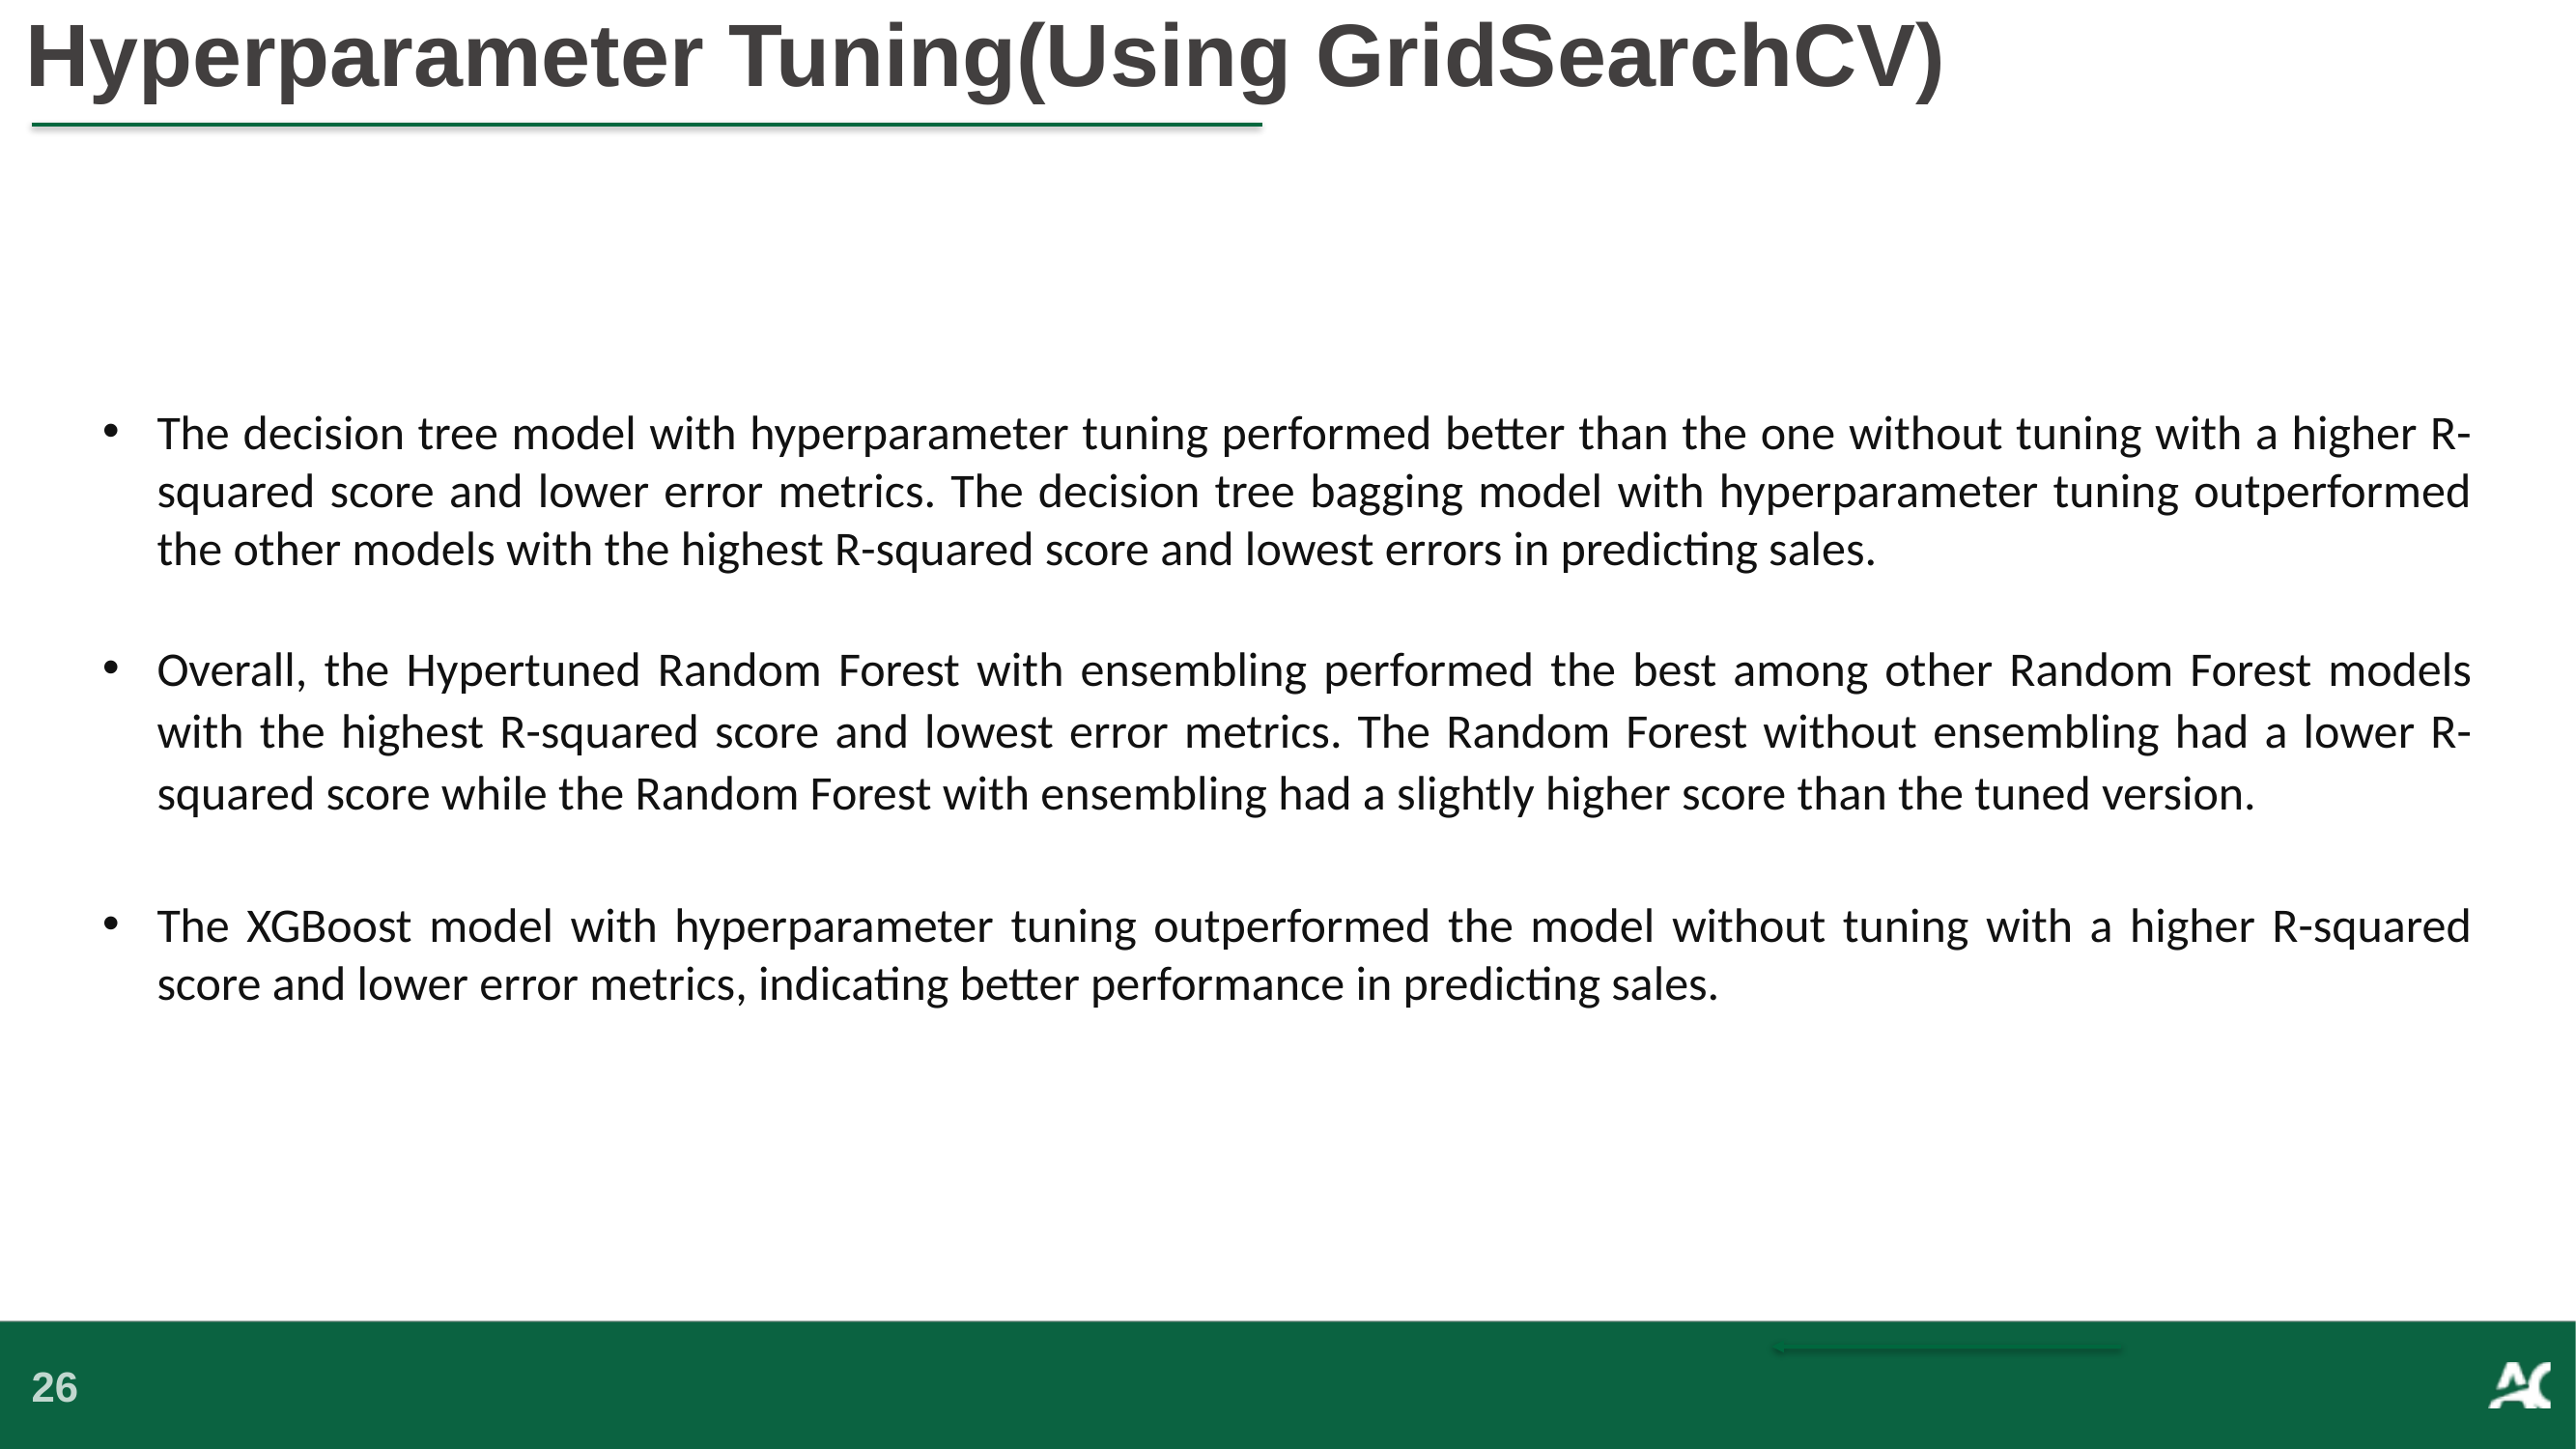

Hyperparameter Tuning(Using GridSearchCV)
The decision tree model with hyperparameter tuning performed better than the one without tuning with a higher R-squared score and lower error metrics. The decision tree bagging model with hyperparameter tuning outperformed the other models with the highest R-squared score and lowest errors in predicting sales.

Overall, the Hypertuned Random Forest with ensembling performed the best among other Random Forest models with the highest R-squared score and lowest error metrics. The Random Forest without ensembling had a lower R-squared score while the Random Forest with ensembling had a slightly higher score than the tuned version.

The XGBoost model with hyperparameter tuning outperformed the model without tuning with a higher R-squared score and lower error metrics, indicating better performance in predicting sales.
26